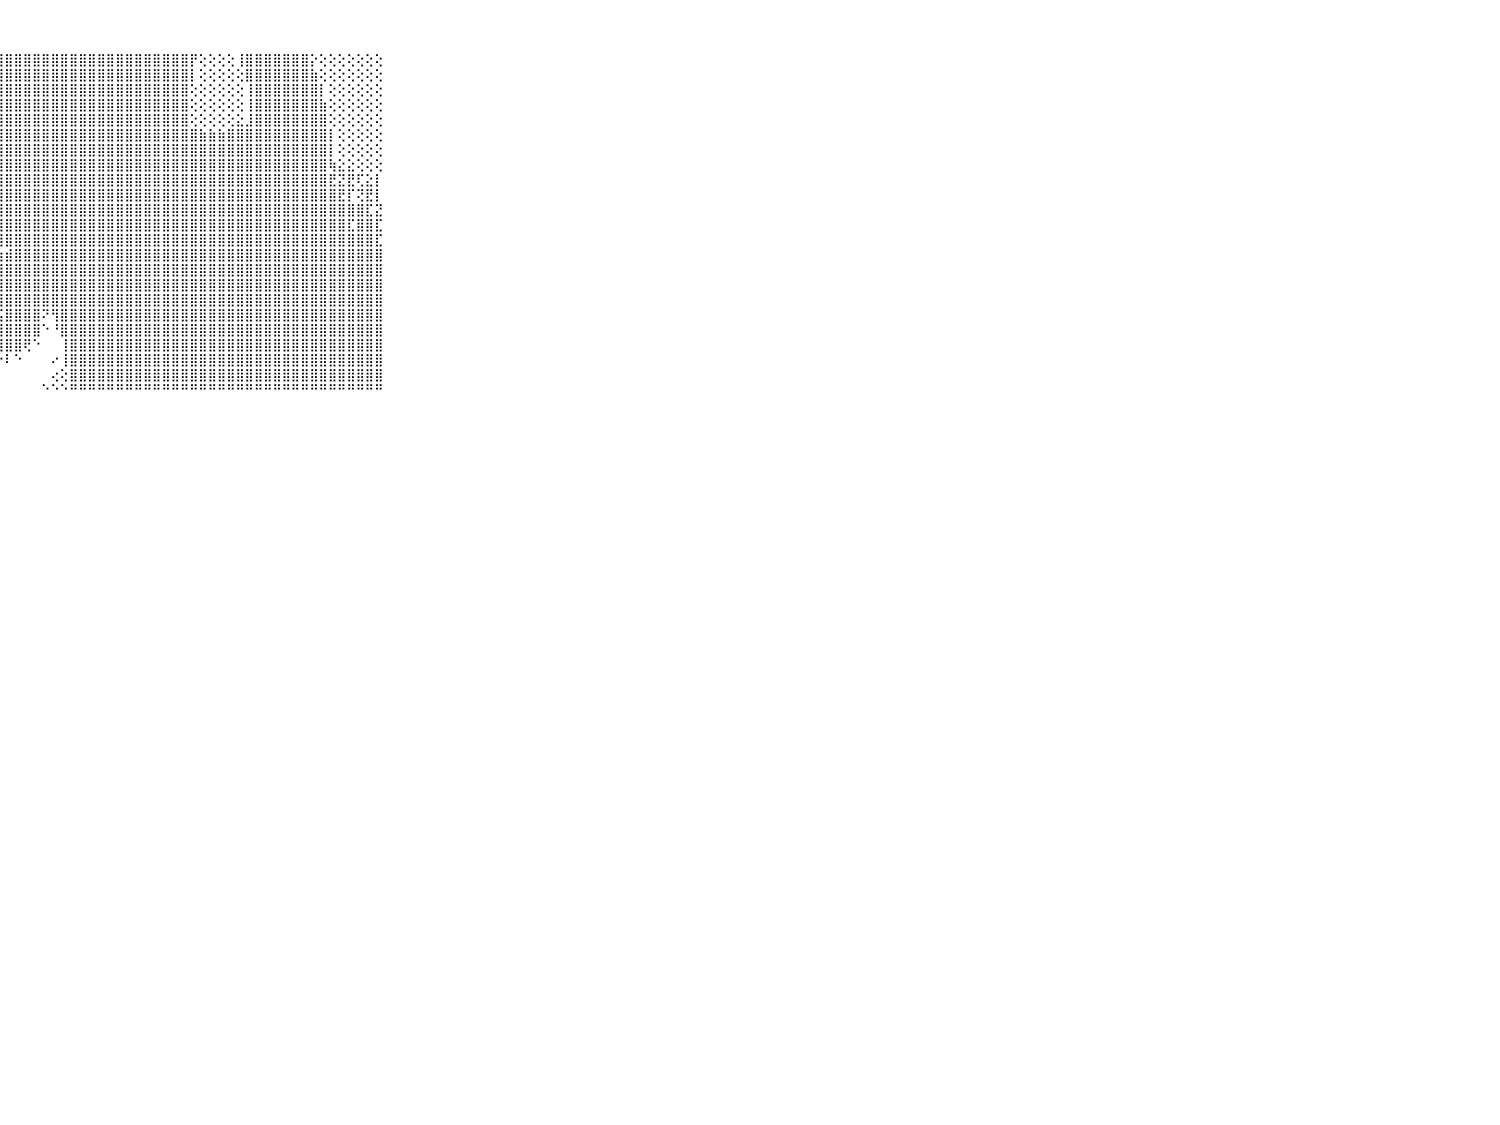

⠀⠀⠀⠀⠀⠀⠀⠀⠀⠀⠀⣿⣿⣿⣿⣿⣿⣿⣿⣿⣿⣿⣿⣿⣿⣿⣿⣿⣿⣿⣿⣿⣿⣿⣿⣿⣿⣿⣿⣿⣿⣿⣿⣿⣿⣿⣿⣿⡟⢕⢕⢕⢕⢸⣿⣿⣿⣿⣿⣿⣿⡕⢕⢕⢕⢕⢕⢕⢕⠀⠀⠀⠀⠀⠀⠀⠀⠀⠀⠀⠀
⠀⠀⠀⠀⠀⠀⠀⠀⠀⠀⠀⣿⣿⣿⣿⣿⣿⣿⣿⣿⣿⣿⣿⣿⣿⣿⣿⣿⣿⣿⣿⣿⣿⣿⣿⣿⣿⣿⣿⣿⣿⣿⣿⣿⣿⣿⣿⣿⡇⢕⢕⢕⢕⢕⣿⣿⣿⣿⣿⣿⣿⣷⢕⢕⢕⢕⢕⢕⢕⠀⠀⠀⠀⠀⠀⠀⠀⠀⠀⠀⠀
⠀⠀⠀⠀⠀⠀⠀⠀⠀⠀⠀⣿⣿⣿⣿⣿⣿⣿⣿⣿⣿⣿⣿⣿⣿⣿⣿⣿⣿⣿⣿⣿⣿⣿⣿⣿⣿⣿⣿⣿⣿⣿⣿⣿⣿⣿⣿⣿⢕⢕⢕⢕⢕⢕⢸⣿⣿⣿⣿⣿⣿⣿⡇⢕⢕⢕⢕⢕⢕⠀⠀⠀⠀⠀⠀⠀⠀⠀⠀⠀⠀
⠀⠀⠀⠀⠀⠀⠀⠀⠀⠀⠀⣿⣿⣿⣿⣿⣿⣿⣿⣿⣿⣿⣿⣿⣿⣿⣿⣿⣿⣿⣿⣿⣿⣿⣿⣿⣿⣿⣿⣿⣿⣿⣿⣿⣿⣿⣿⣿⢕⢕⢕⢕⢕⢕⢸⣿⣿⣿⣿⣿⣿⣿⣷⢕⢕⢕⢕⢕⢕⠀⠀⠀⠀⠀⠀⠀⠀⠀⠀⠀⠀
⠀⠀⠀⠀⠀⠀⠀⠀⠀⠀⠀⣿⣿⣿⣿⣿⣿⣿⣿⣿⣿⣿⣿⣿⣿⣿⣿⣿⣿⣿⣿⣿⣿⣿⣿⣿⣿⣿⣿⣿⣿⣿⣿⣿⣿⣿⣿⣿⢕⢕⢕⢕⢕⣕⣸⣿⣿⣿⣿⣿⣿⣿⣿⢕⢕⢕⢕⢕⢕⠀⠀⠀⠀⠀⠀⠀⠀⠀⠀⠀⠀
⠀⠀⠀⠀⠀⠀⠀⠀⠀⠀⠀⣿⣿⣿⣿⣿⣿⣿⢿⠟⠟⠟⢿⢿⢿⢿⢿⣿⣿⣿⣿⣿⣿⣿⣿⣿⣿⣿⣿⣿⣿⣿⣿⣿⣿⣿⣿⣿⣿⣷⣷⣷⣿⣿⣿⣿⣿⣿⣿⣿⣿⣿⣿⡇⢕⢕⢕⢕⢕⠀⠀⠀⠀⠀⠀⠀⠀⠀⠀⠀⠀
⠀⠀⠀⠀⠀⠀⠀⠀⠀⠀⠀⣿⣿⣿⣿⡿⢏⢄⢄⡕⢕⢗⢕⣱⣔⣵⣿⣿⣿⣿⣿⣿⣿⣿⣿⣿⣿⣿⣿⣿⣿⣿⣿⣿⣿⣿⣿⣿⣿⣿⣿⣿⣿⣿⣿⣿⣿⣿⣿⣿⣿⣿⣿⡇⢕⢕⢕⢕⢕⠀⠀⠀⠀⠀⠀⠀⠀⠀⠀⠀⠀
⠀⠀⠀⠀⠀⠀⠀⠀⠀⠀⠀⣿⣿⣿⢏⢕⠕⢰⡜⢕⢜⣧⡵⢟⠝⢝⢽⣿⣿⣿⣿⣿⣿⣿⣿⣿⣿⣿⣿⣿⣿⣿⣿⣿⣿⣿⣿⣿⣿⣿⣿⣿⣿⣿⣿⣿⣿⣿⣿⣿⣿⣿⣿⢷⣕⣕⢕⢕⢕⠀⠀⠀⠀⠀⠀⠀⠀⠀⠀⠀⠀
⠀⠀⠀⠀⠀⠀⠀⠀⠀⠀⠀⣿⣿⢵⠕⢄⢄⢐⢱⢵⠝⠁⢁⢅⣱⣱⣼⣿⣿⣿⣿⣿⣿⣿⣿⣿⣿⣿⣿⣿⣿⣿⣿⣿⣿⣿⣿⣿⣿⣿⣿⣿⣿⣿⣿⣿⣿⣿⣿⣿⣿⣿⣿⣟⣝⣟⢏⣕⡇⠀⠀⠀⠀⠀⠀⠀⠀⠀⠀⠀⠀
⠀⠀⠀⠀⠀⠀⠀⠀⠀⠀⠀⣿⣧⣕⢕⢑⢔⢁⢁⢄⢀⢄⡕⣸⣿⣿⣿⣿⣿⣿⣿⣿⣿⣿⣿⣿⣿⣿⣿⣿⣿⣿⣿⣿⣿⣿⣿⣿⣿⣿⣿⣿⣿⣿⣿⣿⣿⣿⣿⣿⣿⣿⣿⣿⣟⡏⢝⣟⡇⠀⠀⠀⠀⠀⠀⠀⠀⠀⠀⠀⠀
⠀⠀⠀⠀⠀⠀⠀⠀⠀⠀⠀⣿⣿⡟⢕⢕⢱⣵⣷⣿⣿⣿⣿⣿⣿⣿⣿⣿⣿⣿⣿⣿⣿⣿⣿⣿⣿⣿⣿⣿⣿⣿⣿⣿⣿⣿⣿⣿⣿⣿⣿⣿⣿⣿⣿⣿⣿⣿⣿⣿⣿⣿⣿⣿⣿⣿⣿⣏⣝⠀⠀⠀⠀⠀⠀⠀⠀⠀⠀⠀⠀
⠀⠀⠀⠀⠀⠀⠀⠀⠀⠀⠀⣿⣿⣷⢕⢕⣾⣿⣿⣿⣿⣿⣿⣿⣿⣿⣿⣿⣿⣿⣿⣿⣿⣿⣿⣿⣿⣿⣿⣿⣿⣿⣿⣿⣿⣿⣿⣿⣿⣿⣿⣿⣿⣿⣿⣿⣿⣿⣿⣿⣿⣿⣿⣿⣿⣏⣿⣿⣏⠀⠀⠀⠀⠀⠀⠀⠀⠀⠀⠀⠀
⠀⠀⠀⠀⠀⠀⠀⠀⠀⠀⠀⣿⣿⣿⣇⢕⢻⣿⣿⣿⣿⣿⣿⣿⣿⣿⣿⣿⣿⣿⣿⣿⣿⣿⣿⣿⣿⣿⣿⣿⣿⣿⣿⣿⣿⣿⣿⣿⣿⣿⣿⣿⣿⣿⣿⣿⣿⣿⣿⣿⣿⣿⣿⣿⣿⣿⣿⣿⣏⠀⠀⠀⠀⠀⠀⠀⠀⠀⠀⠀⠀
⠀⠀⠀⠀⠀⠀⠀⠀⠀⠀⠀⣿⣿⣿⣿⡕⢸⣿⣿⣿⣿⡿⣿⣿⣿⣿⣯⣷⣾⣿⣿⣿⣿⣿⣿⣿⣿⣿⣿⣿⣿⣿⣿⣿⣿⣿⣿⣿⣿⣿⣿⣿⣿⣿⣿⣿⣿⣿⣿⣿⣿⣿⣿⣿⣿⣿⣿⣿⣿⠀⠀⠀⠀⠀⠀⠀⠀⠀⠀⠀⠀
⠀⠀⠀⠀⠀⠀⠀⠀⠀⠀⠀⣿⣿⣿⣿⣿⣧⣿⣿⣿⣷⣾⣿⣿⣿⣿⣿⣿⣿⣿⣿⣿⣿⣿⣿⣿⣿⣿⣿⣿⣿⣿⣿⣿⣿⣿⣿⣿⣿⣿⣿⣿⣿⣿⣿⣿⣿⣿⣿⣿⣿⣿⣿⣿⣿⣿⣿⣿⣿⠀⠀⠀⠀⠀⠀⠀⠀⠀⠀⠀⠀
⠀⠀⠀⠀⠀⠀⠀⠀⠀⠀⠀⣿⣿⣿⣿⣿⣿⣿⣿⣿⣿⣿⣿⣿⣿⣿⣿⣿⣿⣿⣿⣿⣿⣿⣿⣿⣿⣿⣿⣿⣿⣿⣿⣿⣿⣿⣿⣿⣿⣿⣿⣿⣿⣿⣿⣿⣿⣿⣿⣿⣿⣿⣿⣿⣿⣿⣿⣿⣿⠀⠀⠀⠀⠀⠀⠀⠀⠀⠀⠀⠀
⠀⠀⠀⠀⠀⠀⠀⠀⠀⠀⠀⣿⣿⣿⣿⣿⣿⣿⣿⣿⣿⣿⣿⣿⣿⣿⣱⣾⣿⣿⣿⣿⣿⣿⣿⣿⣿⣿⣿⣿⣿⣿⣿⣿⣿⣿⣿⣿⣿⣿⣿⣿⣿⣿⣿⣿⣿⣿⣿⣿⣿⣿⣿⣿⣿⣿⣿⣿⣿⠀⠀⠀⠀⠀⠀⠀⠀⠀⠀⠀⠀
⠀⠀⠀⠀⠀⠀⠀⠀⠀⠀⠀⣿⣿⣿⣿⣿⣿⣿⣿⣿⣿⣿⣿⣿⣿⣻⣟⣯⣿⣿⣿⣿⠝⢻⣿⣿⣿⣿⣿⣿⣿⣿⣿⣿⣿⣿⣿⣿⣿⣿⣿⣿⣿⣿⣿⣿⣿⣿⣿⣿⣿⣿⣿⣿⣿⣿⣿⣿⣿⠀⠀⠀⠀⠀⠀⠀⠀⠀⠀⠀⠀
⠀⠀⠀⠀⠀⠀⠀⠀⠀⠀⠀⣿⣿⣿⣿⣿⣿⣿⣿⣿⡿⣿⣿⣿⣿⣿⣟⣿⣿⣿⣿⣿⠑⠘⣿⣿⣿⣿⣿⣿⣿⣿⣿⣿⣿⣿⣿⣿⣿⣿⣿⣿⣿⣿⣿⣿⣿⣿⣿⣿⣿⣿⣿⣿⣿⣿⣿⣿⣿⠀⠀⠀⠀⠀⠀⠀⠀⠀⠀⠀⠀
⠀⠀⠀⠀⠀⠀⠀⠀⠀⠀⠀⣿⣿⣿⣿⣿⣿⣿⣿⣿⢕⣿⣿⣿⣿⣿⣿⣿⣿⣿⢟⠑⠀⠀⢸⣿⣿⣿⣿⣿⣿⣿⣿⣿⣿⣿⣿⣿⣿⣿⣿⣿⣿⣿⣿⣿⣿⣿⣿⣿⣿⣿⣿⣿⣿⣿⣿⣿⣿⠀⠀⠀⠀⠀⠀⠀⠀⠀⠀⠀⠀
⠀⠀⠀⠀⠀⠀⠀⠀⠀⠀⠀⣿⣿⣿⣿⣿⣿⣿⣿⣿⢕⢝⢿⣧⢝⠝⠝⠕⠇⠑⠀⠀⠀⠔⢸⣿⣿⣿⣿⣿⣿⣿⣿⣿⣿⣿⣿⣿⣿⣿⣿⣿⣿⣿⣿⣿⣿⣿⣿⣿⣿⣿⣿⣿⣿⣿⣿⣿⣿⠀⠀⠀⠀⠀⠀⠀⠀⠀⠀⠀⠀
⠀⠀⠀⠀⠀⠀⠀⠀⠀⠀⠀⣿⣿⣿⣿⣿⣿⣿⣿⣿⢕⢔⢑⠕⠑⠀⠀⠀⠀⠀⠀⠀⠀⢔⢕⣿⣿⣿⣿⣿⣿⣿⣿⣿⣿⣿⣿⣿⣿⣿⣿⣿⣿⣿⣿⣿⣿⣿⣿⣿⣿⣿⣿⣿⣿⣿⣿⣿⣿⠀⠀⠀⠀⠀⠀⠀⠀⠀⠀⠀⠀
⠀⠀⠀⠀⠀⠀⠀⠀⠀⠀⠀⠛⠛⠛⠛⠛⠛⠛⠛⠛⠃⠑⠁⠐⠀⠀⠀⠀⠀⠀⠀⠀⠑⠑⠑⠛⠛⠛⠛⠛⠛⠛⠛⠛⠛⠛⠛⠛⠛⠛⠛⠛⠛⠛⠛⠛⠛⠛⠛⠛⠛⠛⠛⠛⠛⠛⠛⠛⠛⠀⠀⠀⠀⠀⠀⠀⠀⠀⠀⠀⠀